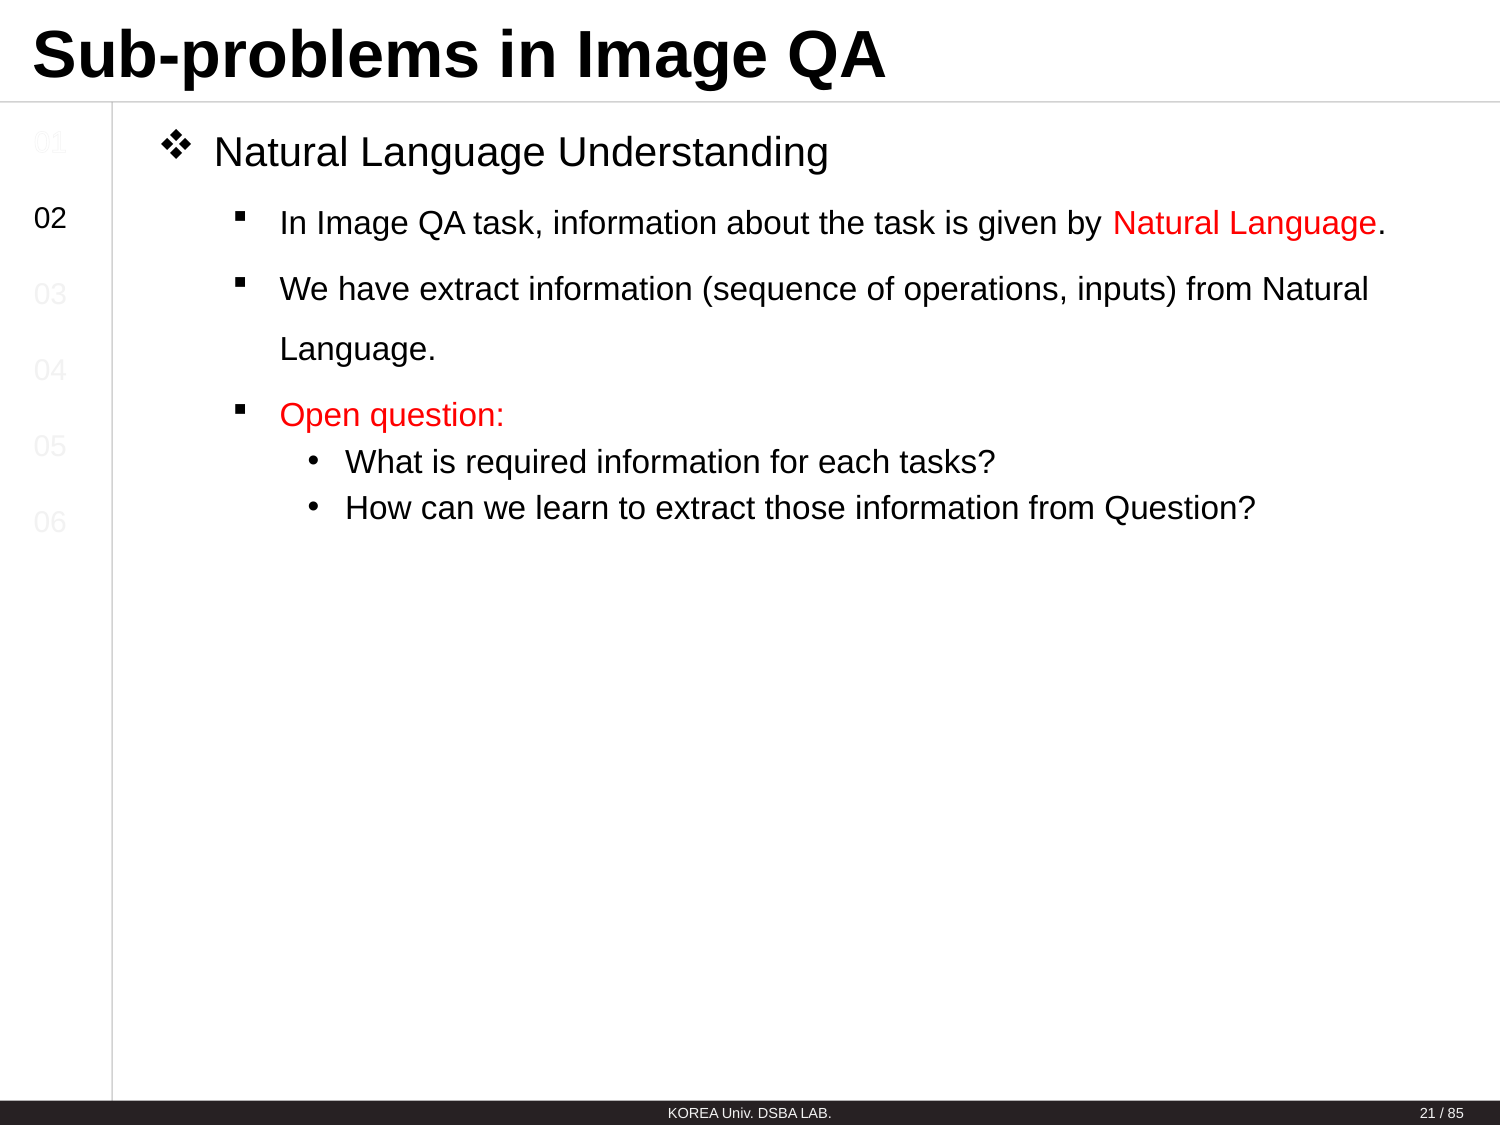

# Sub-problems in Image QA
01
Natural Language Understanding
In Image QA task, information about the task is given by Natural Language.
We have extract information (sequence of operations, inputs) from Natural Language.
Open question:
What is required information for each tasks?
How can we learn to extract those information from Question?
02
03
04
05
06